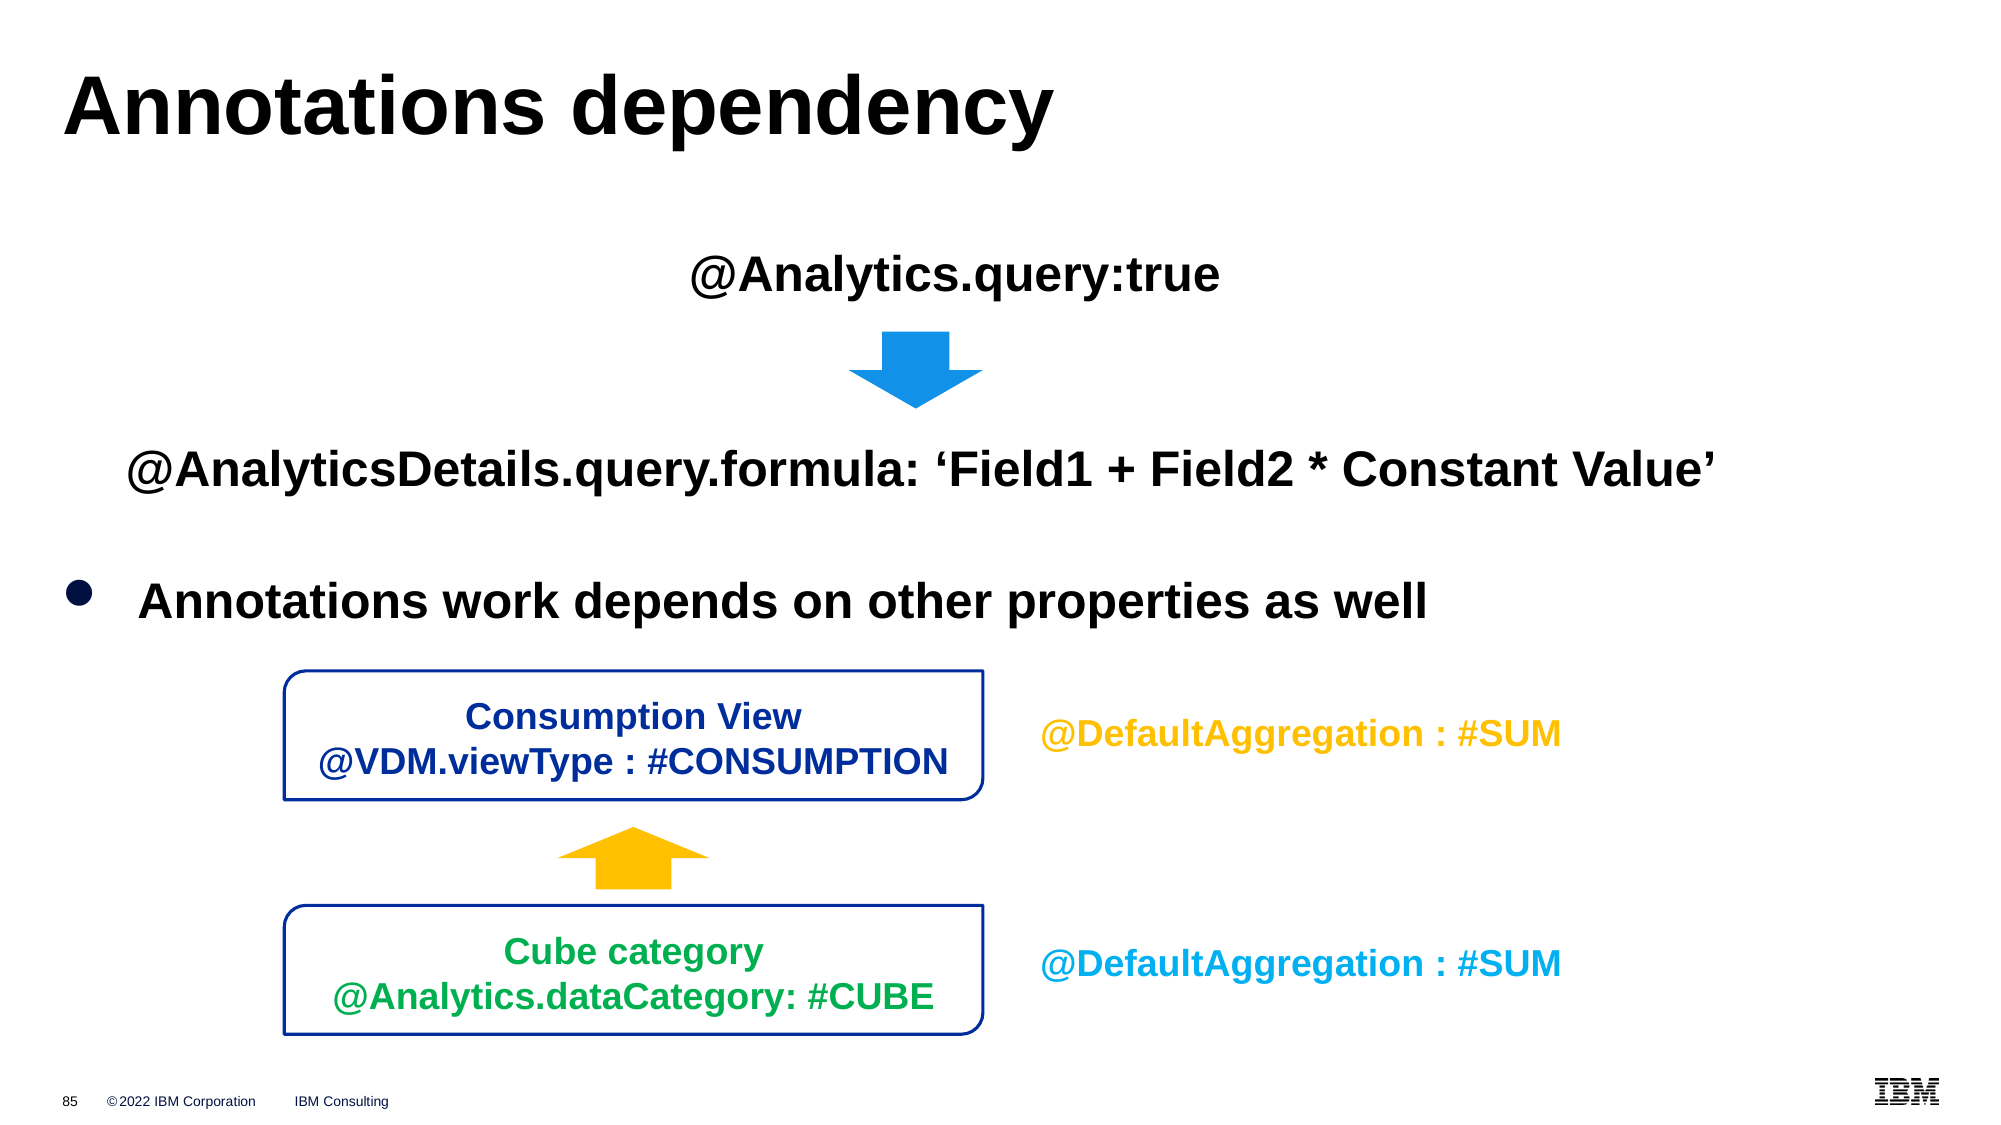

# Annotations dependency
@Analytics.query:true

@AnalyticsDetails.query.formula: ‘Field1 + Field2 * Constant Value’

Consumption View
@VDM.viewType : #CONSUMPTION
@DefaultAggregation : #SUM

Cube category
@Analytics.dataCategory: #CUBE
@DefaultAggregation : #SUM
Annotations work depends on other properties as well